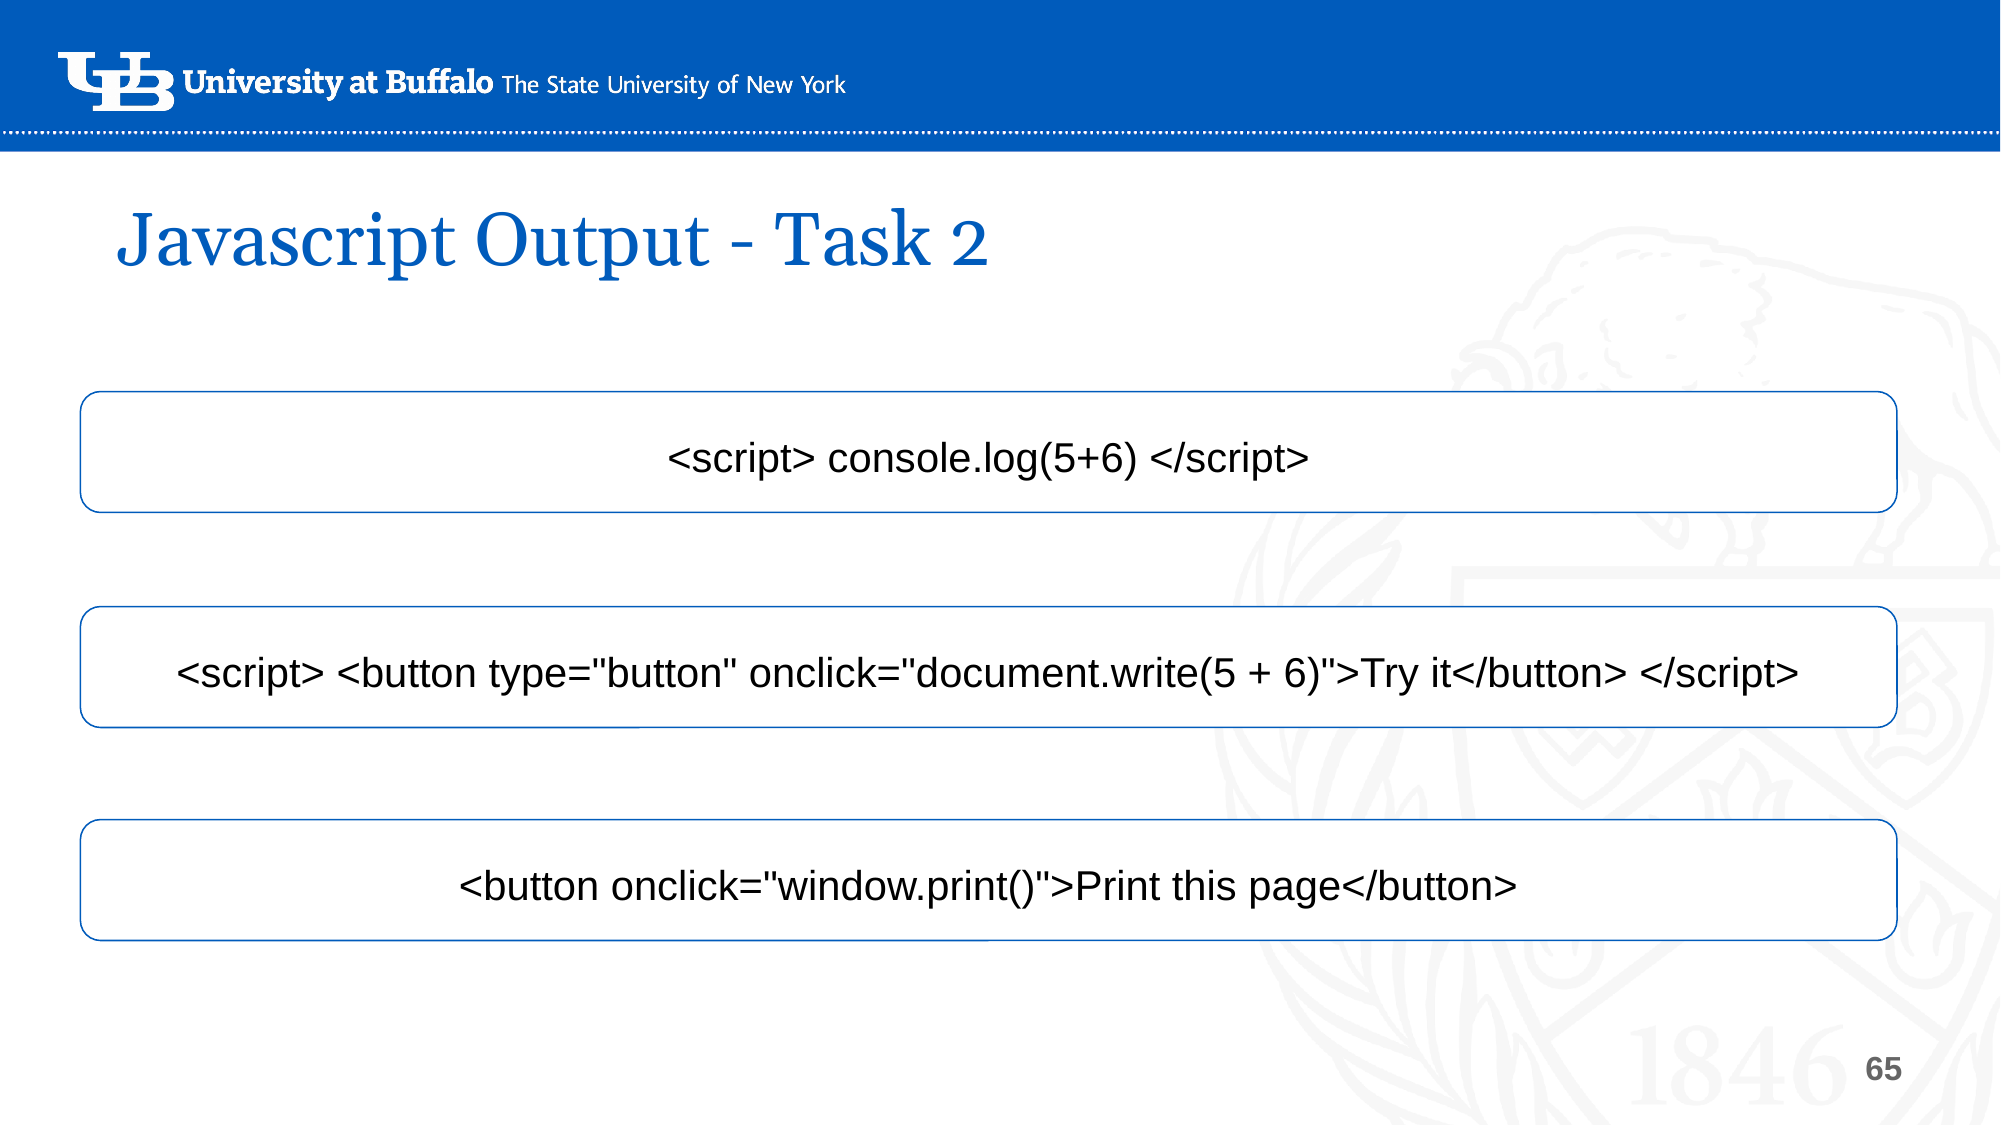

Javascript Output - Task 2
<script> console.log(5+6) </script>
<script> <button type="button" onclick="document.write(5 + 6)">Try it</button> </script>
<button onclick="window.print()">Print this page</button>
65